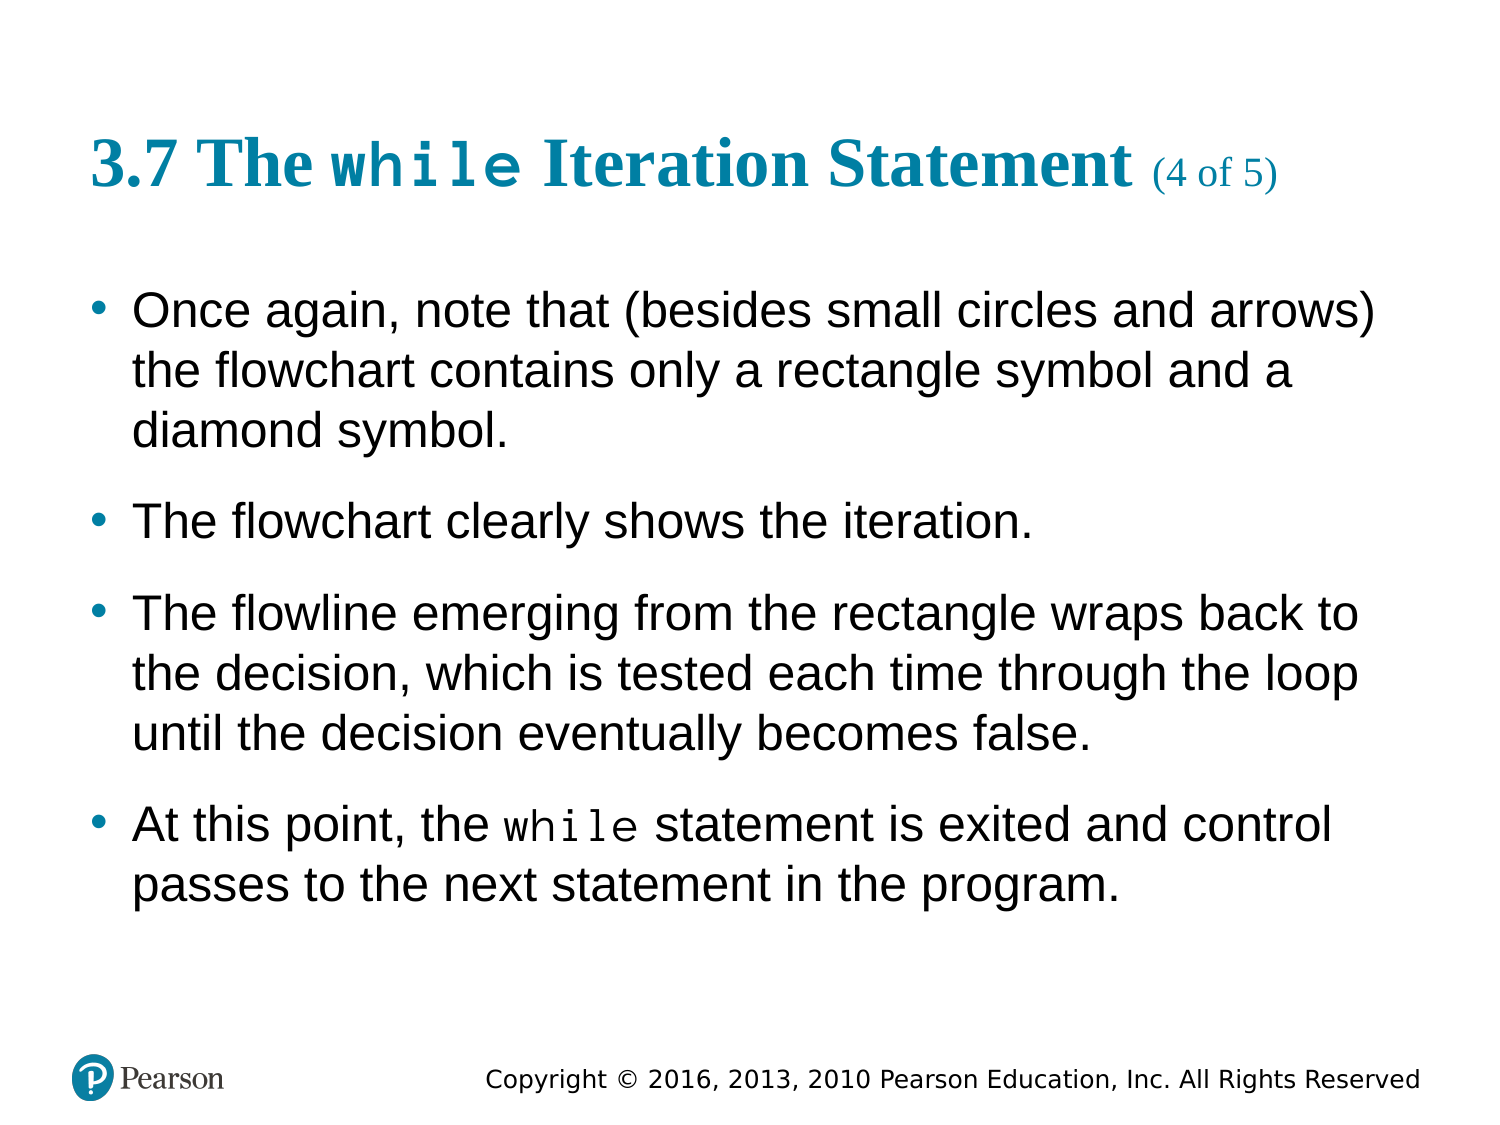

# 3.7 The while Iteration Statement (4 of 5)
Once again, note that (besides small circles and arrows) the flowchart contains only a rectangle symbol and a diamond symbol.
The flowchart clearly shows the iteration.
The flowline emerging from the rectangle wraps back to the decision, which is tested each time through the loop until the decision eventually becomes false.
At this point, the while statement is exited and control passes to the next statement in the program.